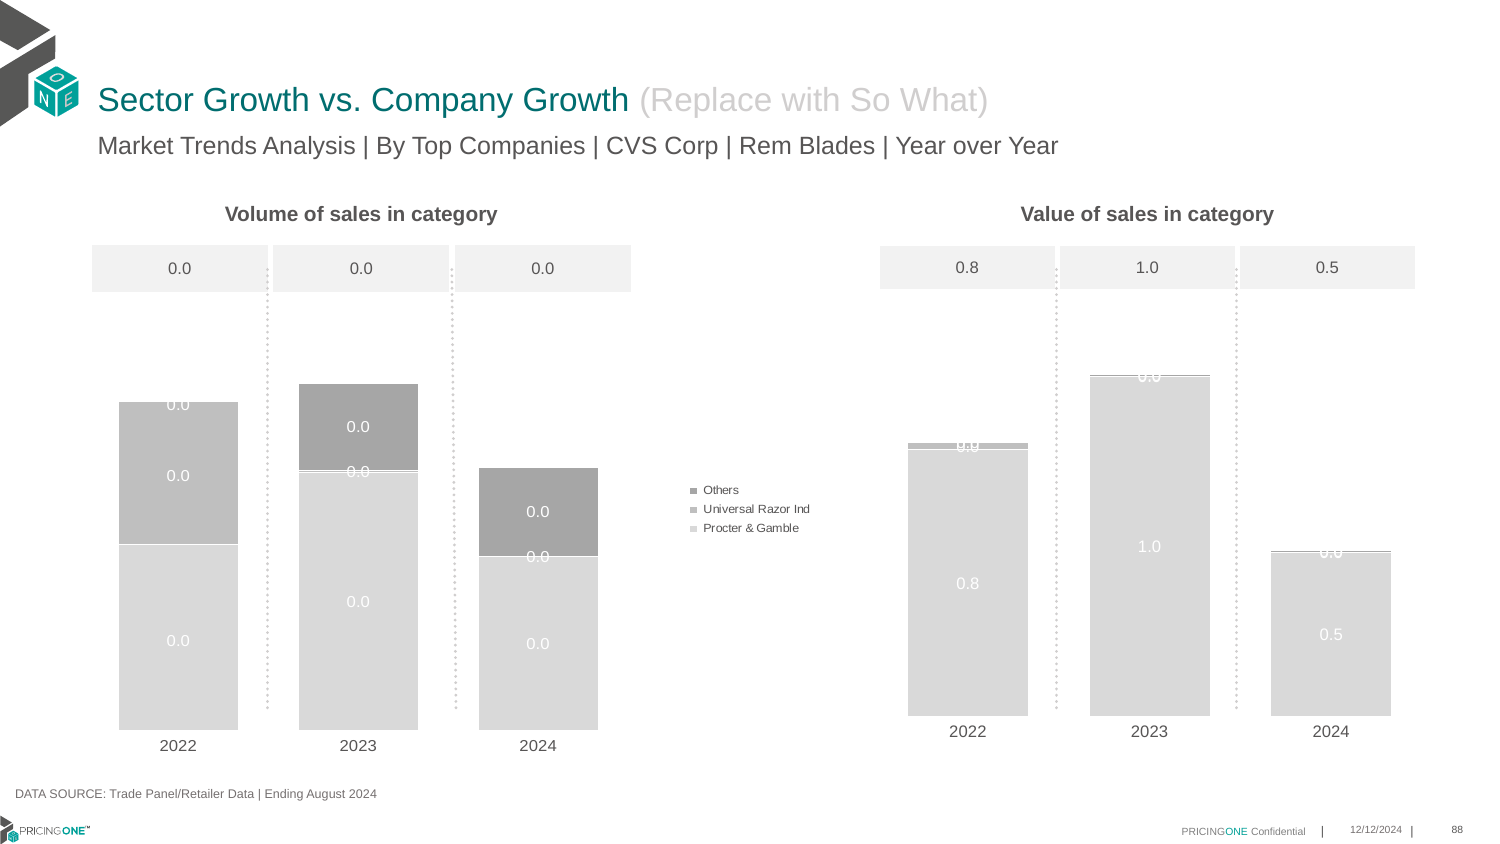

# Sector Growth vs. Company Growth (Replace with So What)
Market Trends Analysis | By Top Companies | CVS Corp | Rem Blades | Year over Year
| Value of sales in category |  |  |
| --- | --- | --- |
| 0.8 | 1.0 | 0.5 |
| Volume of sales in category |  |  |
| --- | --- | --- |
| 0.0 | 0.0 | 0.0 |

### Chart

| Category | Procter & Gamble | Universal Razor Ind | Others |
|---|---|---|---|
| 2022 | 0.762815 | 0.022278 | 0.0 |
| 2023 | 0.97343 | 0.000323 | 0.00616 |
| 2024 | 0.468109 | 2.2e-05 | 0.006454 |

### Chart

| Category | Procter & Gamble | Universal Razor Ind | Others |
|---|---|---|---|
| 2022 | 0.025702 | 0.019889 | 0.0 |
| 2023 | 0.035706 | 0.000244 | 0.012146 |
| 2024 | 0.0241 | 1.5e-05 | 0.012328 |
DATA SOURCE: Trade Panel/Retailer Data | Ending August 2024

12/12/2024
88